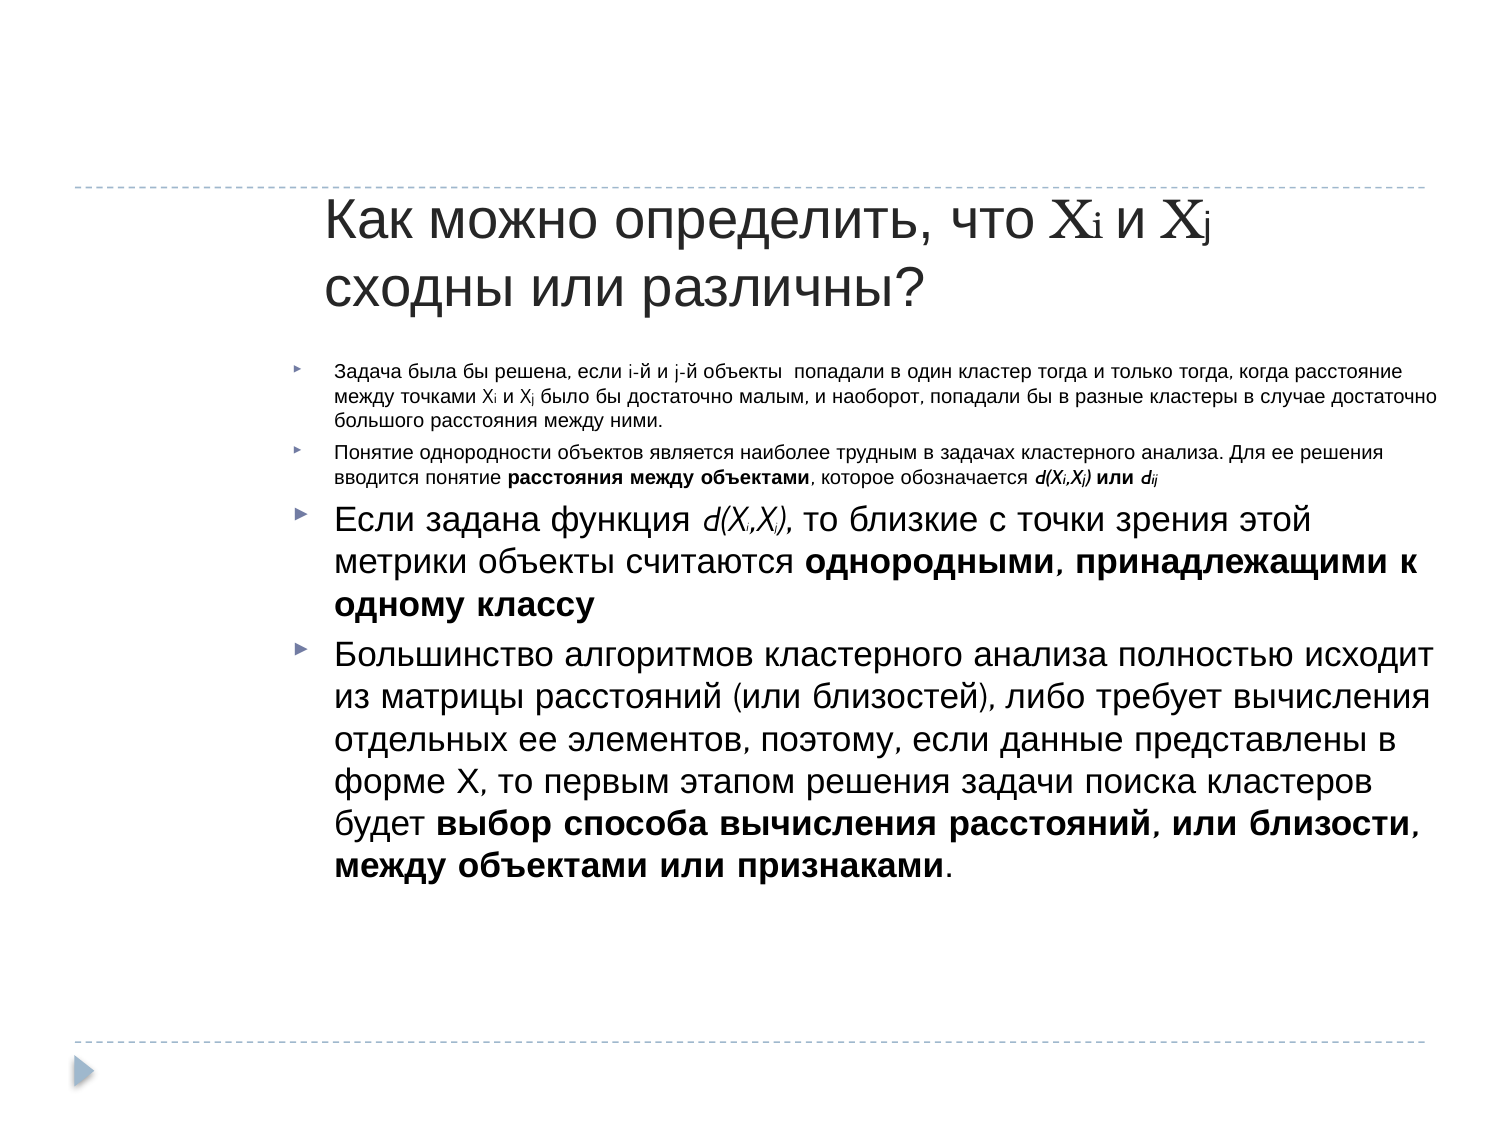

Как можно определить, что Xi и Xj сходны или различны?
Задача была бы решена, если i-й и j-й объекты  попадали в один кластер тогда и только тогда, когда расстояние между точками Xi и Xj было бы достаточно малым, и наоборот, попадали бы в разные кластеры в случае достаточно большого расстояния между ними.
Понятие однородности объектов является наиболее трудным в задачах кластерного анализа. Для ее решения вводится понятие расстояния между объектами, которое обозначается d(Xi,Xj) или dij
Если задана функция d(Xi,Xj), то близкие с точки зрения этой метрики объекты считаются однородными, принадлежащими к одному классу
Большинство алгоритмов кластерного анализа полностью исходит из матрицы расстояний (или близостей), либо требует вычисления отдельных ее элементов, поэтому, если данные представлены в форме Х, то первым этапом решения задачи поиска кластеров будет выбор способа вычисления расстояний, или близости, между объектами или признаками.